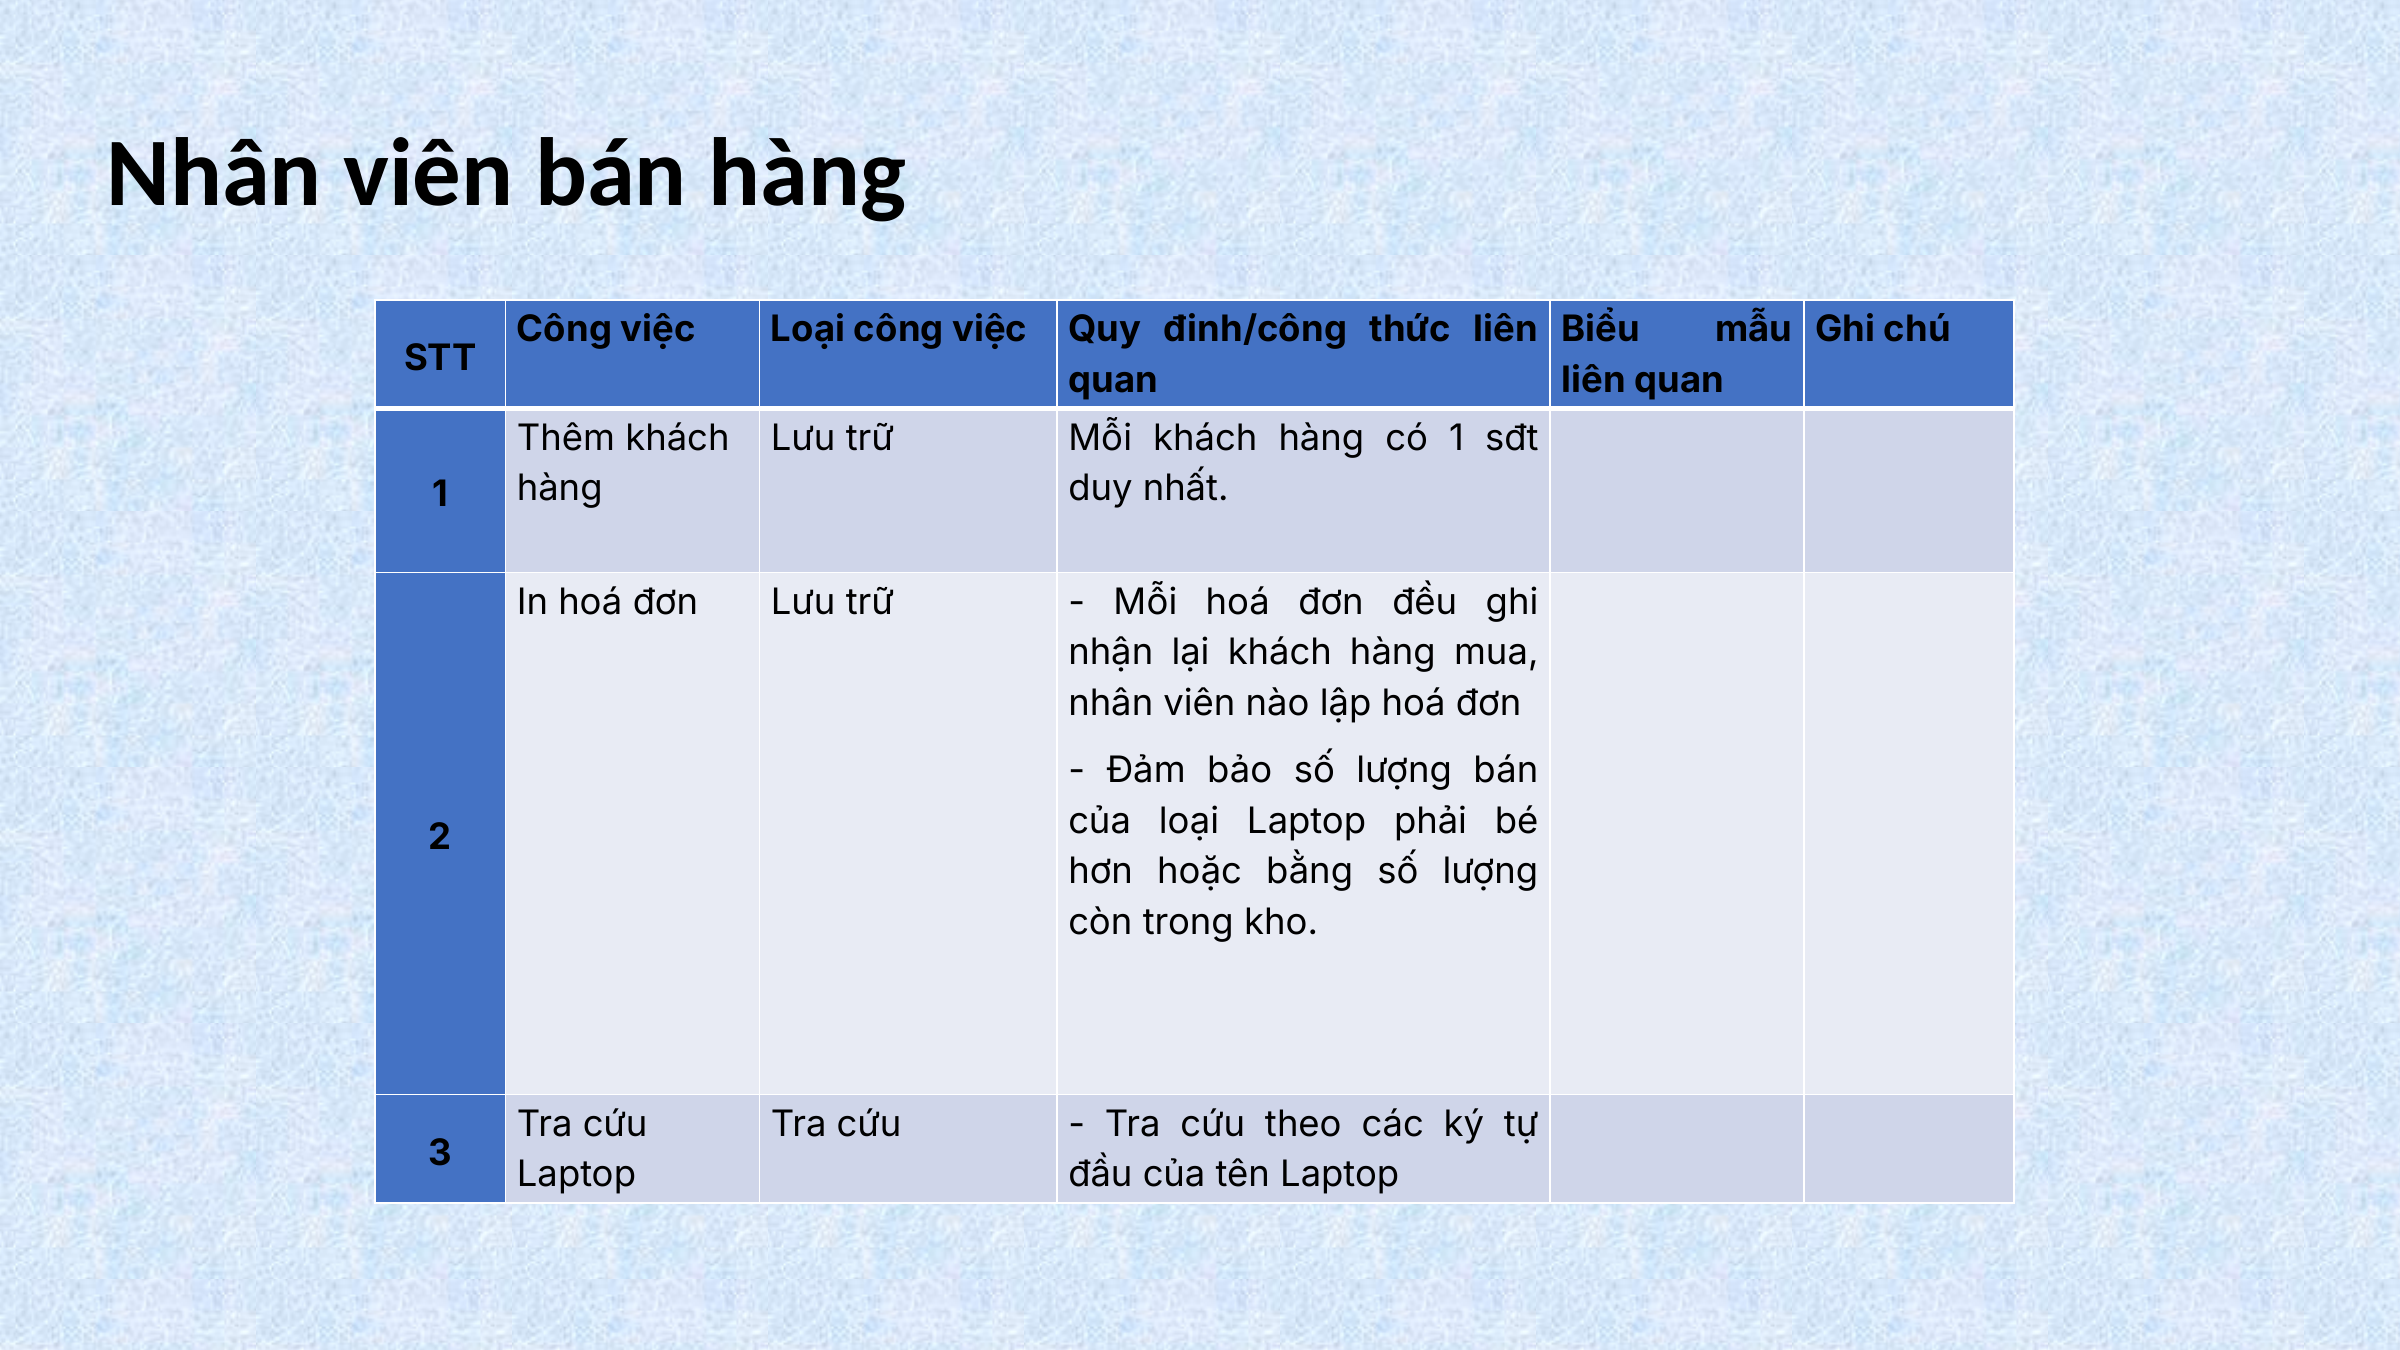

Nhân viên bán hàng
| STT | Công việc | Loại công việc | Quy đinh/công thức liên quan | Biểu mẫu liên quan | Ghi chú |
| --- | --- | --- | --- | --- | --- |
| 1 | Thêm khách hàng | Lưu trữ | Mỗi khách hàng có 1 sđt duy nhất. |  |  |
| 2 | In hoá đơn | Lưu trữ | - Mỗi hoá đơn đều ghi nhận lại khách hàng mua, nhân viên nào lập hoá đơn - Đảm bảo số lượng bán của loại Laptop phải bé hơn hoặc bằng số lượng còn trong kho. |  |  |
| 3 | Tra cứu Laptop | Tra cứu | - Tra cứu theo các ký tự đầu của tên Laptop |  |  |